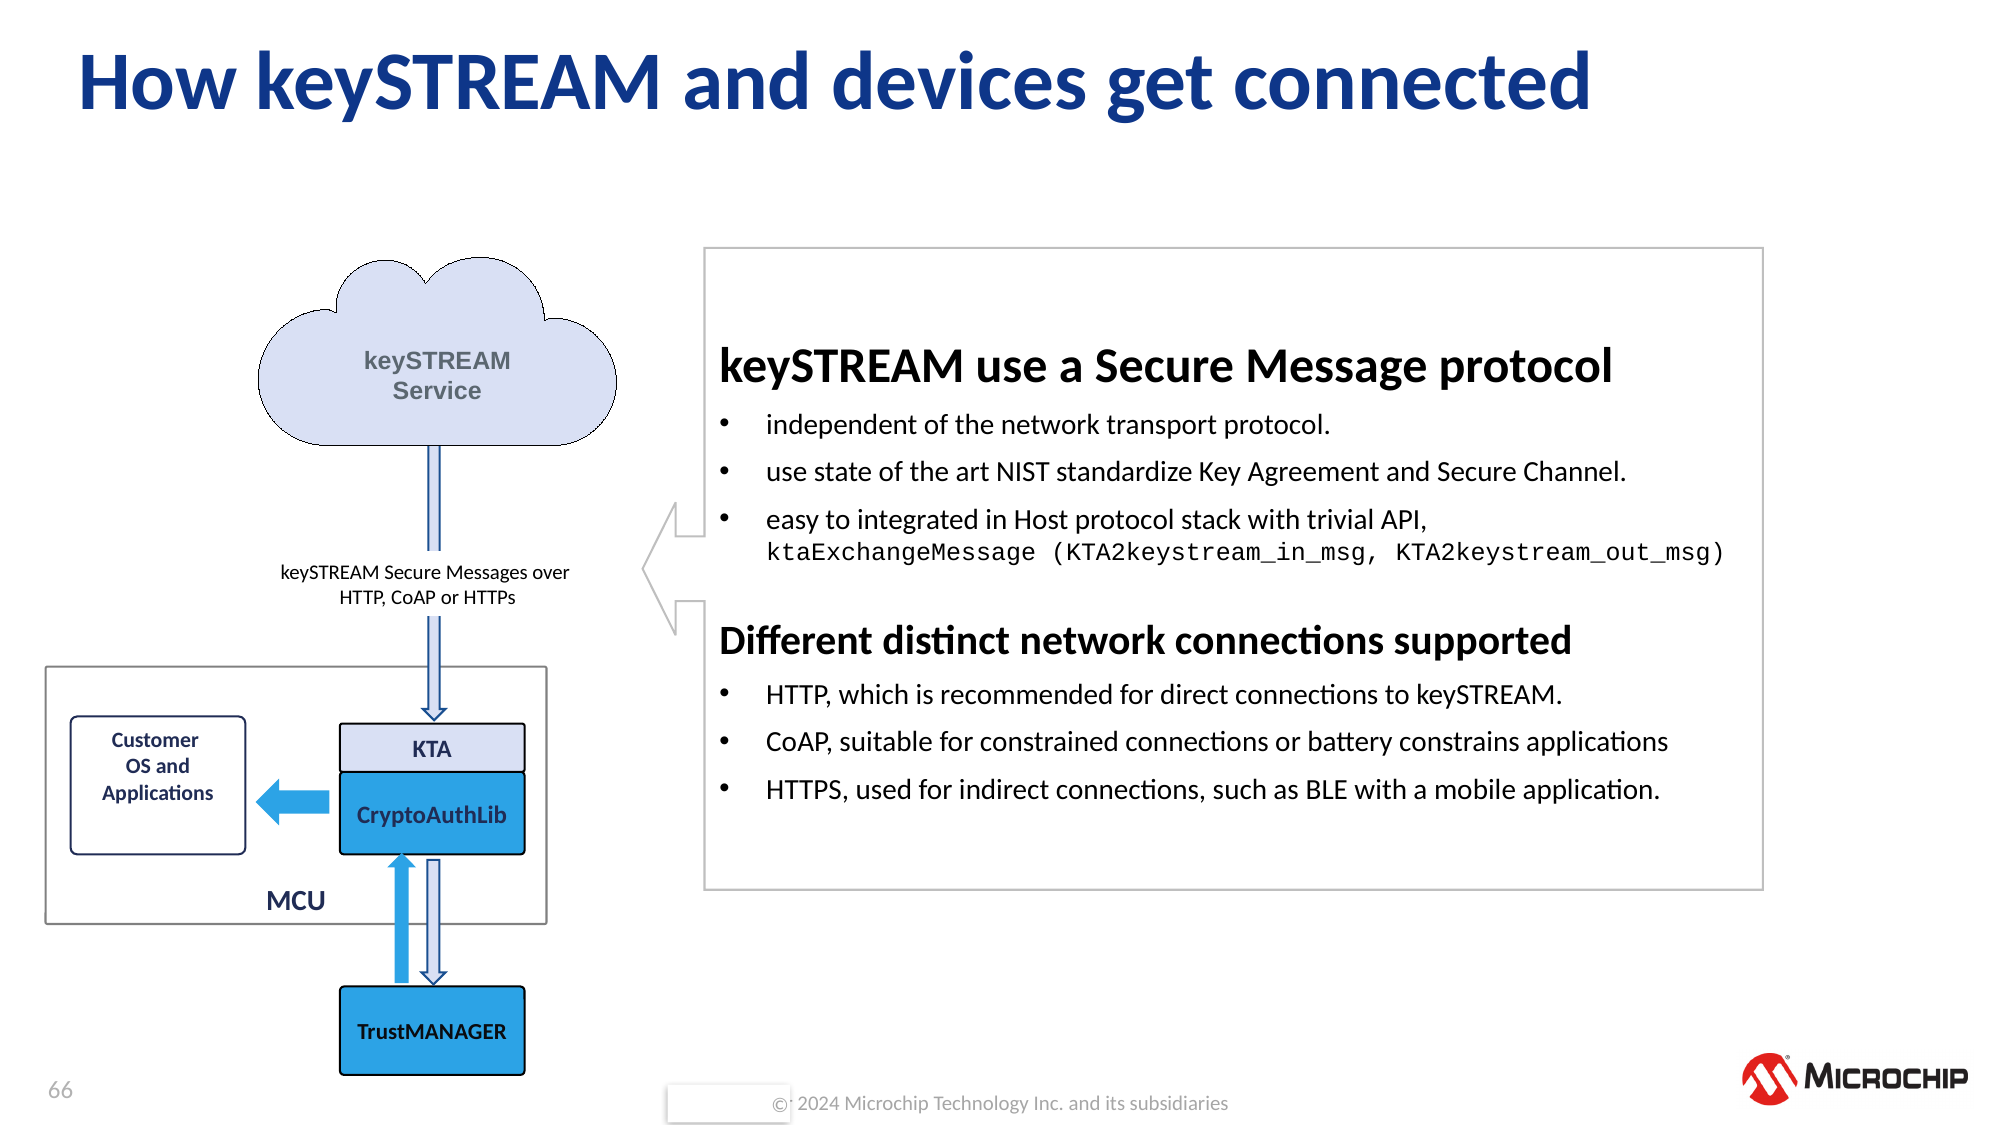

# How keySTREAM and devices get connected
keySTREAM use a Secure Message protocol
independent of the network transport protocol.
use state of the art NIST standardize Key Agreement and Secure Channel.
easy to integrated in Host protocol stack with trivial API,
ktaExchangeMessage (KTA2keystream_in_msg, KTA2keystream_out_msg)
Different distinct network connections supported
HTTP, which is recommended for direct connections to keySTREAM.
CoAP, suitable for constrained connections or battery constrains applications
HTTPS, used for indirect connections, such as BLE with a mobile application.

keySTREAM Service

keySTREAM Secure Messages over
HTTP, CoAP or HTTPs
MCU
Customer
OS and Applications
KTA

CryptoAuthLib

TrustMANAGER
66